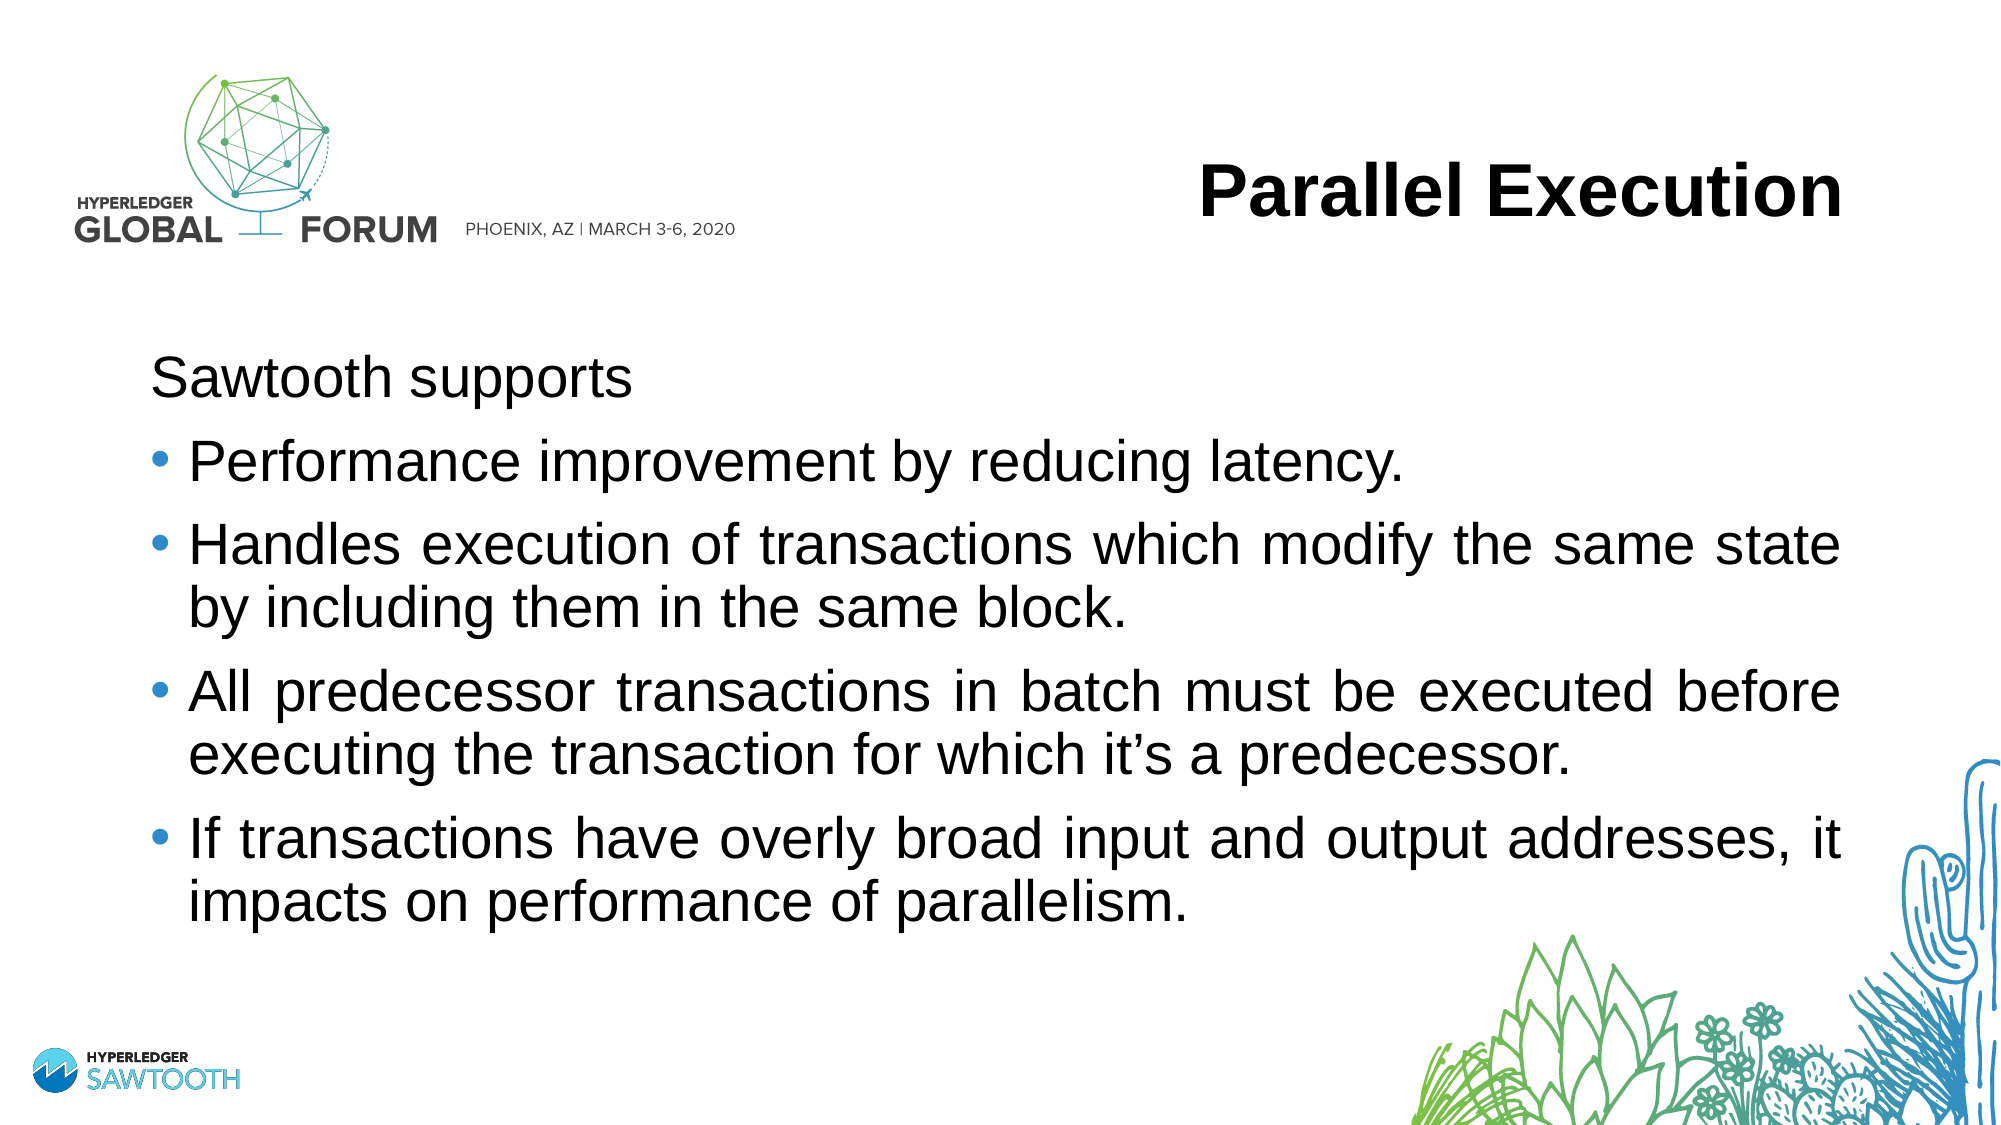

# Parallel Execution
Sawtooth supports
Performance improvement by reducing latency.
Handles execution of transactions which modify the same state by including them in the same block.
All predecessor transactions in batch must be executed before executing the transaction for which it’s a predecessor.
If transactions have overly broad input and output addresses, it impacts on performance of parallelism.